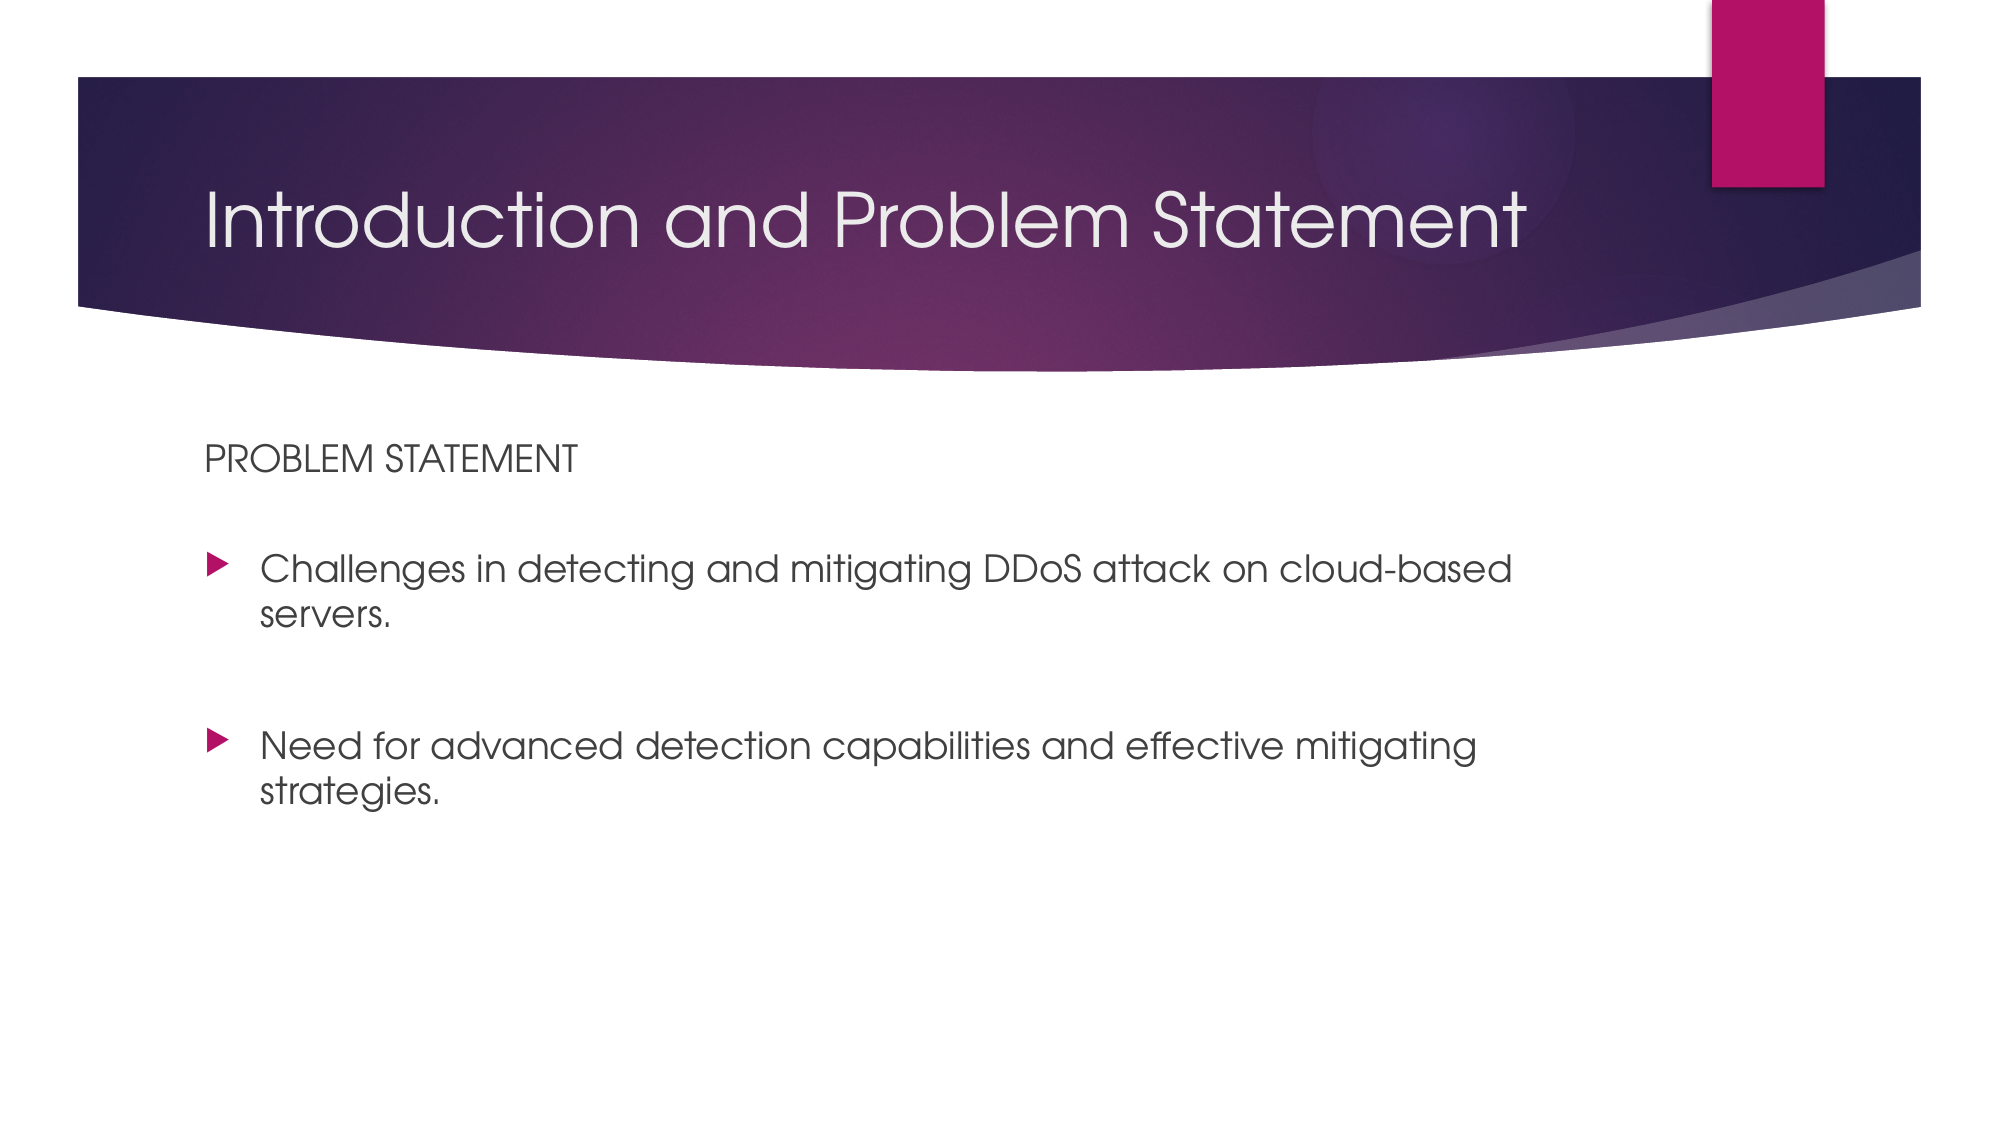

# Introduction and Problem Statement
PROBLEM STATEMENT
Challenges in detecting and mitigating DDoS attack on cloud-based servers.

Need for advanced detection capabilities and effective mitigating strategies.